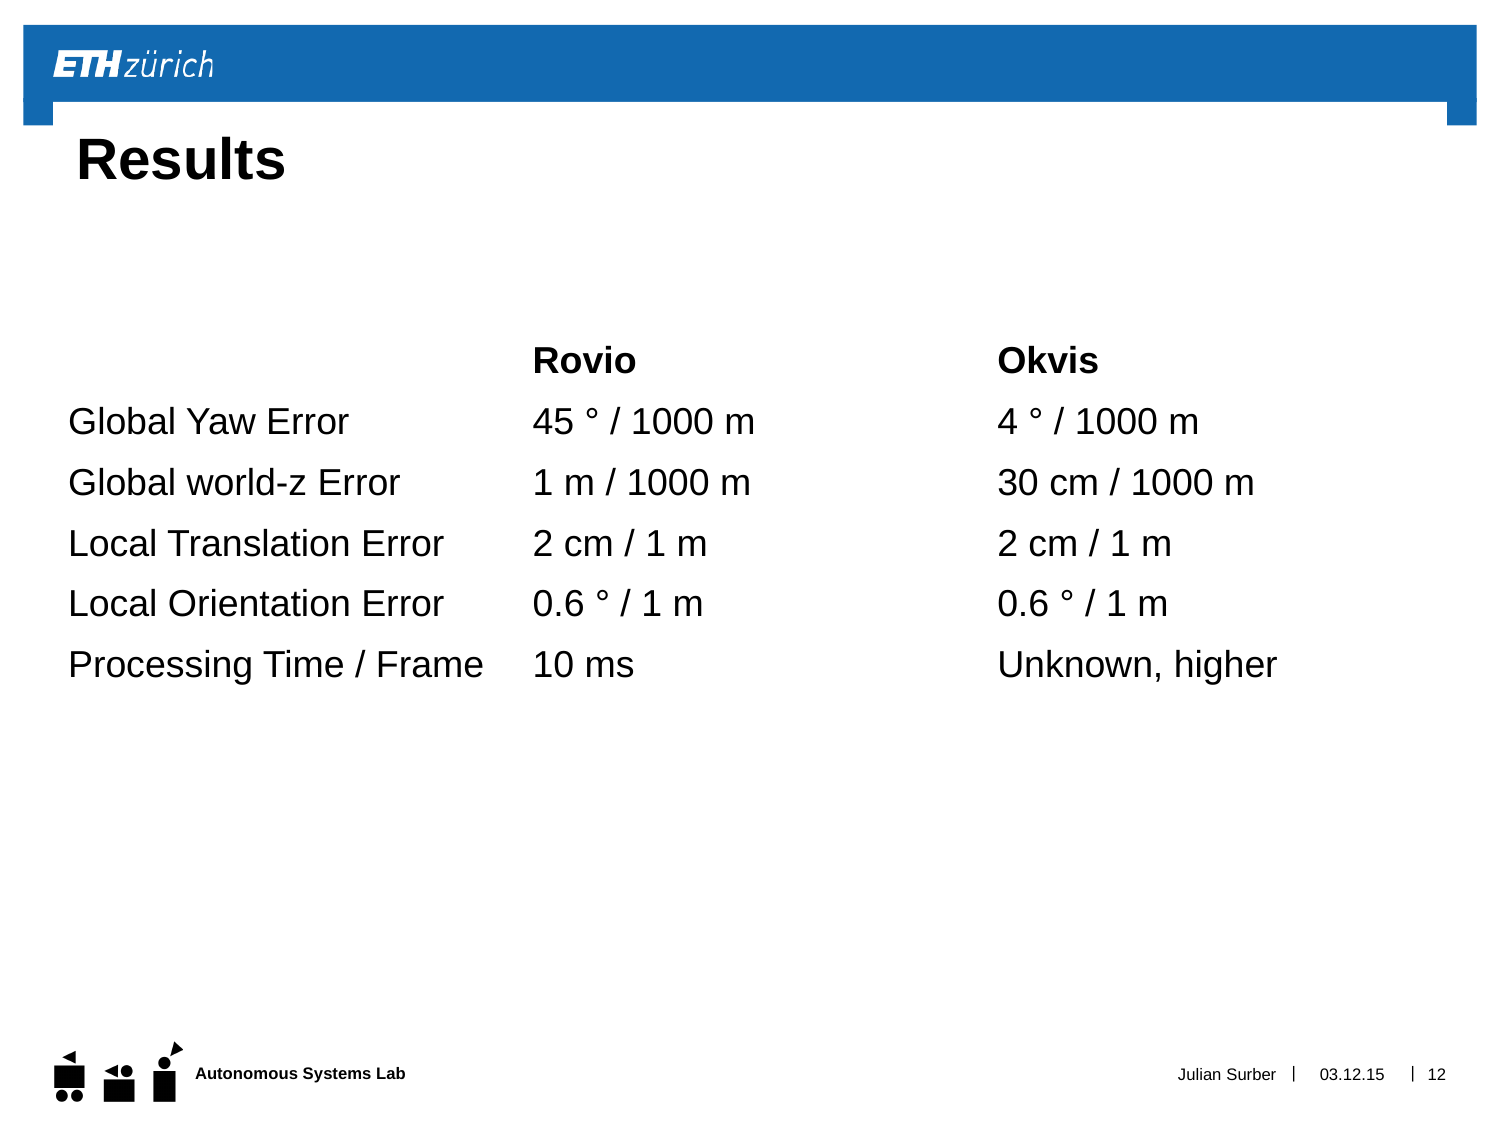

# Results
|  | Rovio | Okvis |
| --- | --- | --- |
| Global Yaw Error | 45 ° / 1000 m | 4 ° / 1000 m |
| Global world-z Error | 1 m / 1000 m | 30 cm / 1000 m |
| Local Translation Error | 2 cm / 1 m | 2 cm / 1 m |
| Local Orientation Error | 0.6 ° / 1 m | 0.6 ° / 1 m |
| Processing Time / Frame | 10 ms | Unknown, higher |
Julian Surber
03.12.15
12